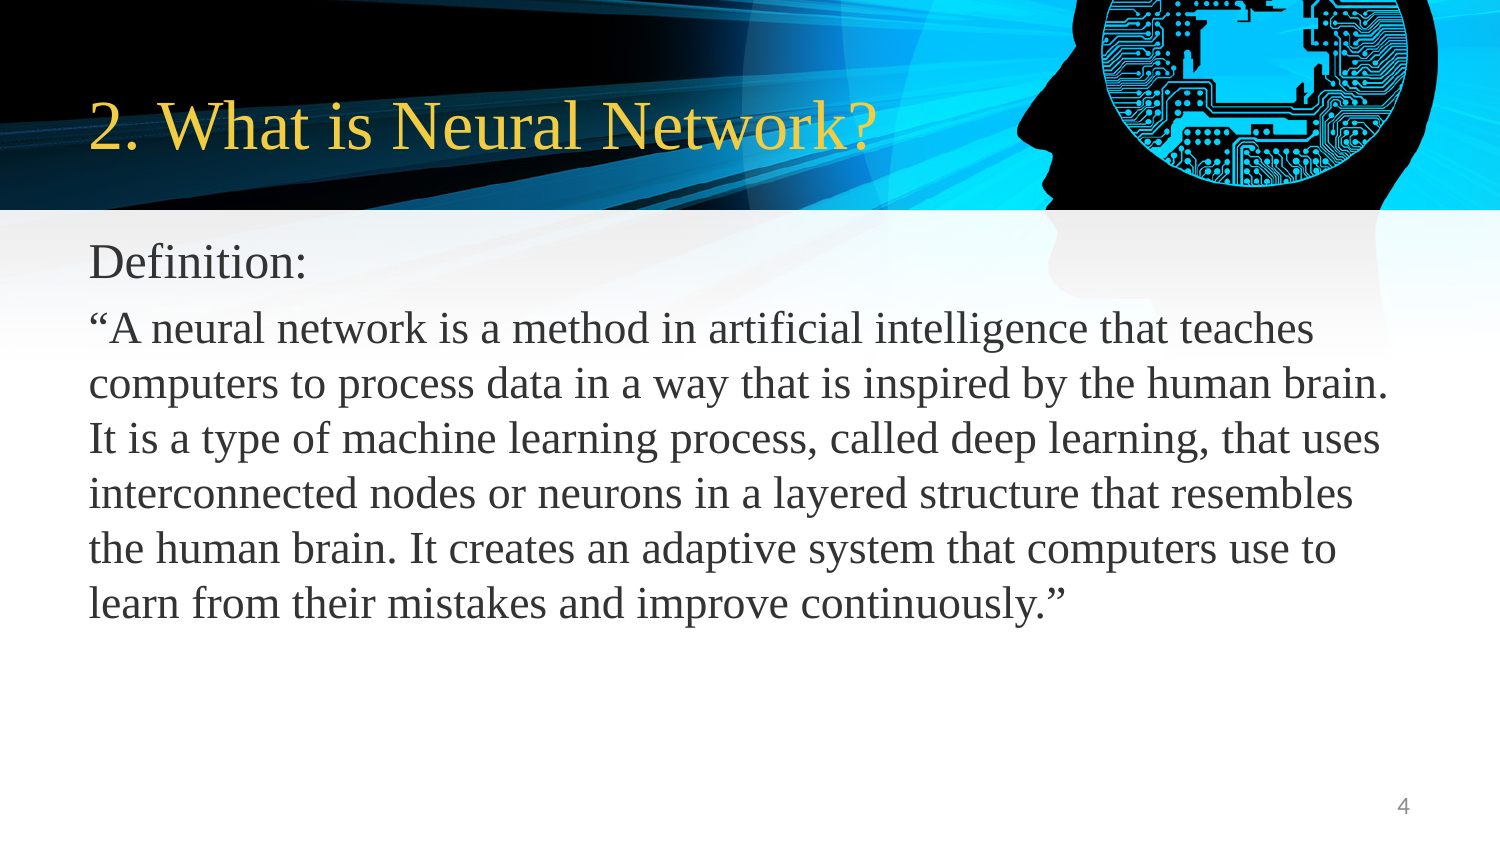

# 2. What is Neural Network?
Definition:
“A neural network is a method in artificial intelligence that teaches computers to process data in a way that is inspired by the human brain. It is a type of machine learning process, called deep learning, that uses interconnected nodes or neurons in a layered structure that resembles the human brain. It creates an adaptive system that computers use to learn from their mistakes and improve continuously.”
4